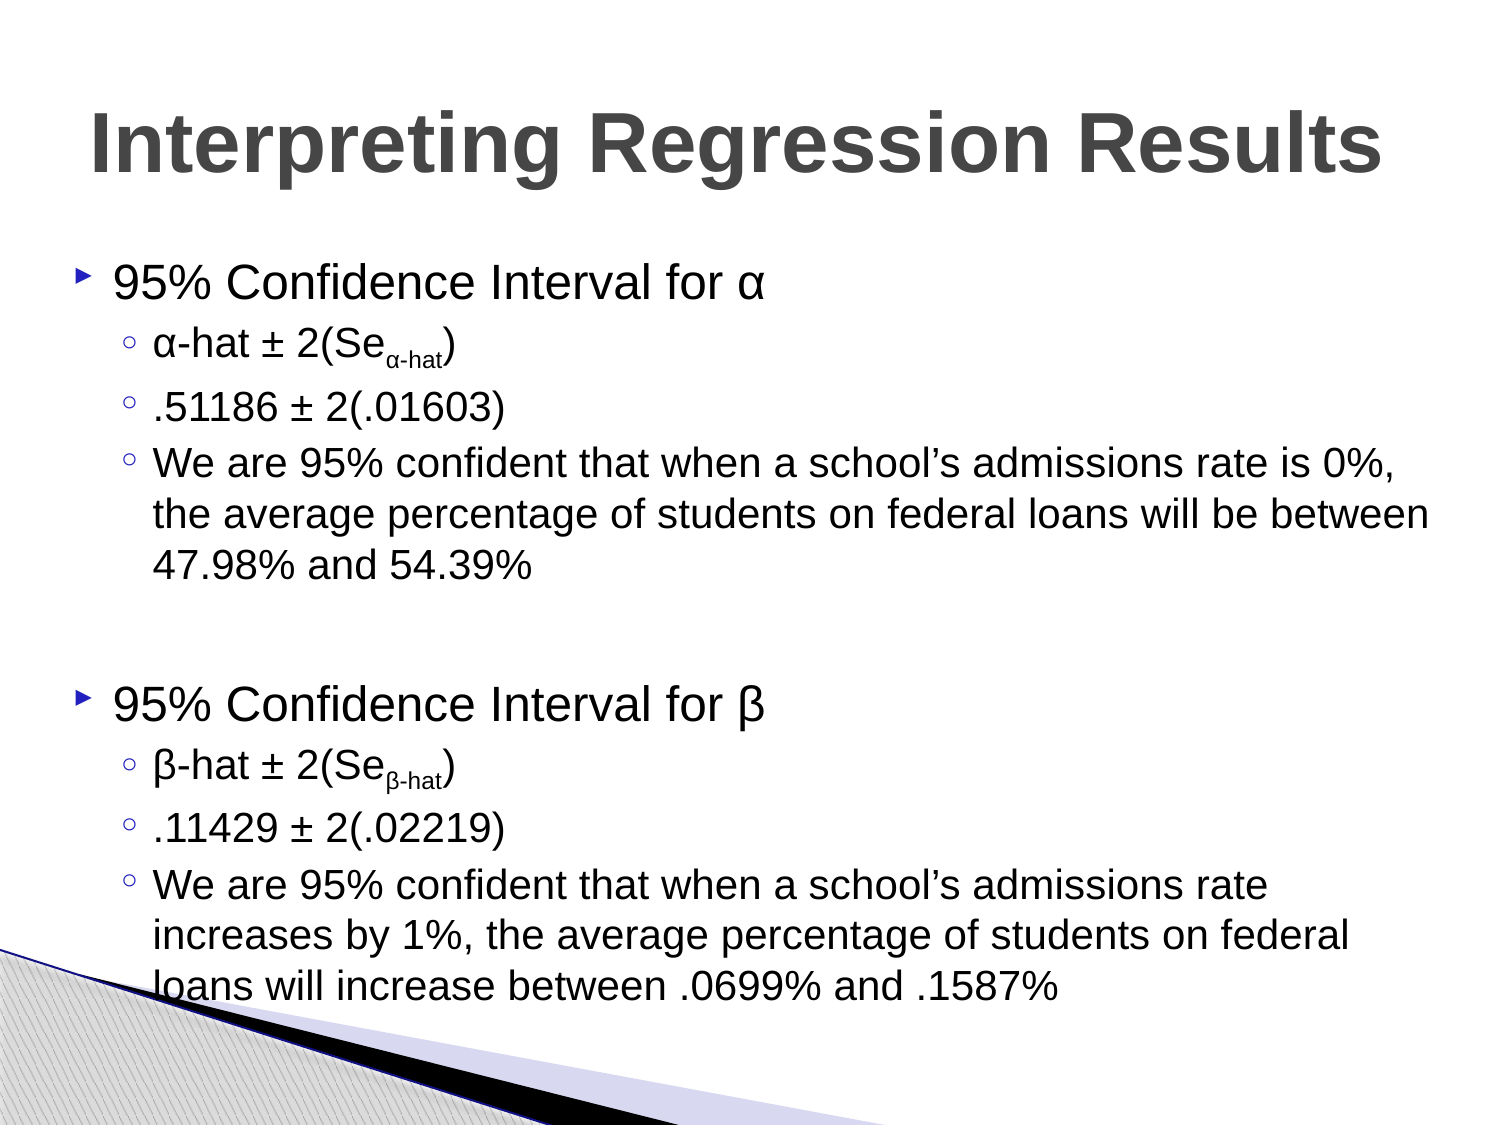

# Interpreting Regression Results
95% Confidence Interval for α
α-hat ± 2(Seα-hat)
.51186 ± 2(.01603)
We are 95% confident that when a school’s admissions rate is 0%, the average percentage of students on federal loans will be between 47.98% and 54.39%

95% Confidence Interval for β
β-hat ± 2(Seβ-hat)
.11429 ± 2(.02219)
We are 95% confident that when a school’s admissions rate increases by 1%, the average percentage of students on federal loans will increase between .0699% and .1587%